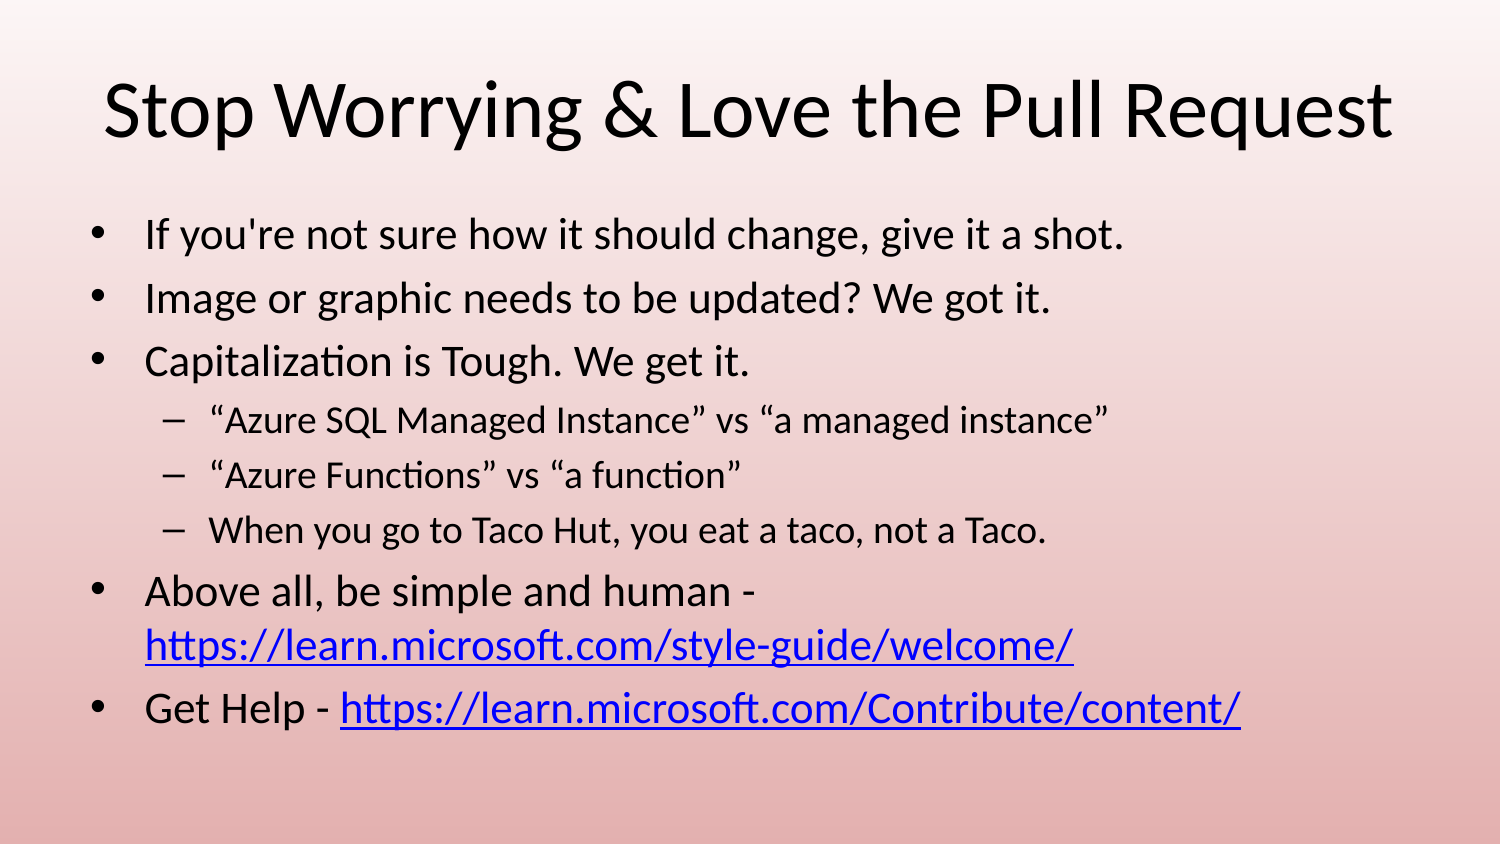

# Stop Worrying & Love the Pull Request
If you're not sure how it should change, give it a shot.
Image or graphic needs to be updated? We got it.
Capitalization is Tough. We get it.
“Azure SQL Managed Instance” vs “a managed instance”
“Azure Functions” vs “a function”
When you go to Taco Hut, you eat a taco, not a Taco.
Above all, be simple and human - https://learn.microsoft.com/style-guide/welcome/
Get Help - https://learn.microsoft.com/Contribute/content/